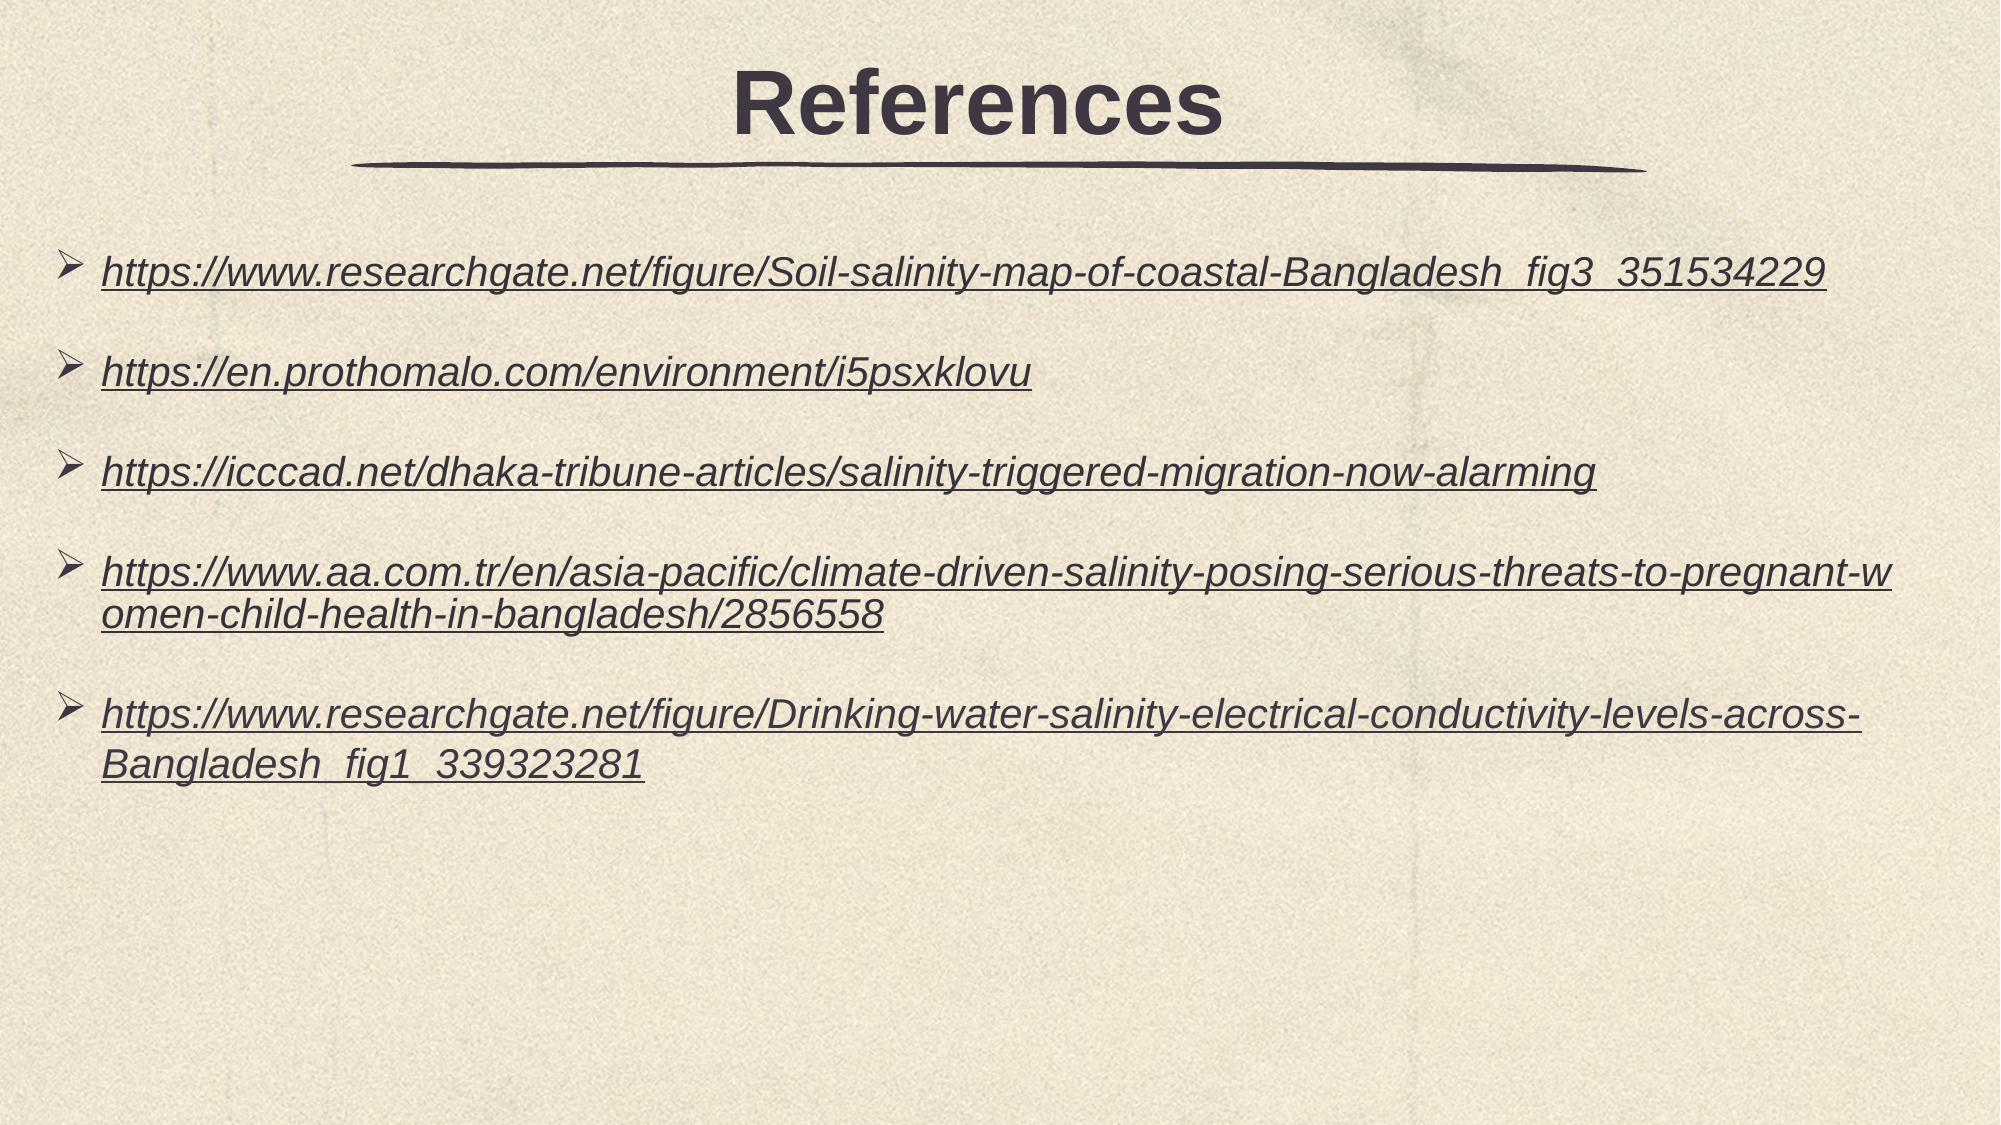

# References

https://www.researchgate.net/figure/Soil-salinity-map-of-coastal-Bangladesh_fig3_351534229

https://en.prothomalo.com/environment/i5psxklovu

https://icccad.net/dhaka-tribune-articles/salinity-triggered-migration-now-alarming

https://www.aa.com.tr/en/asia-pacific/climate-driven-salinity-posing-serious-threats-to-pregnant-women-child-health-in-bangladesh/2856558

https://www.researchgate.net/figure/Drinking-water-salinity-electrical-conductivity-levels-across-Bangladesh_fig1_339323281